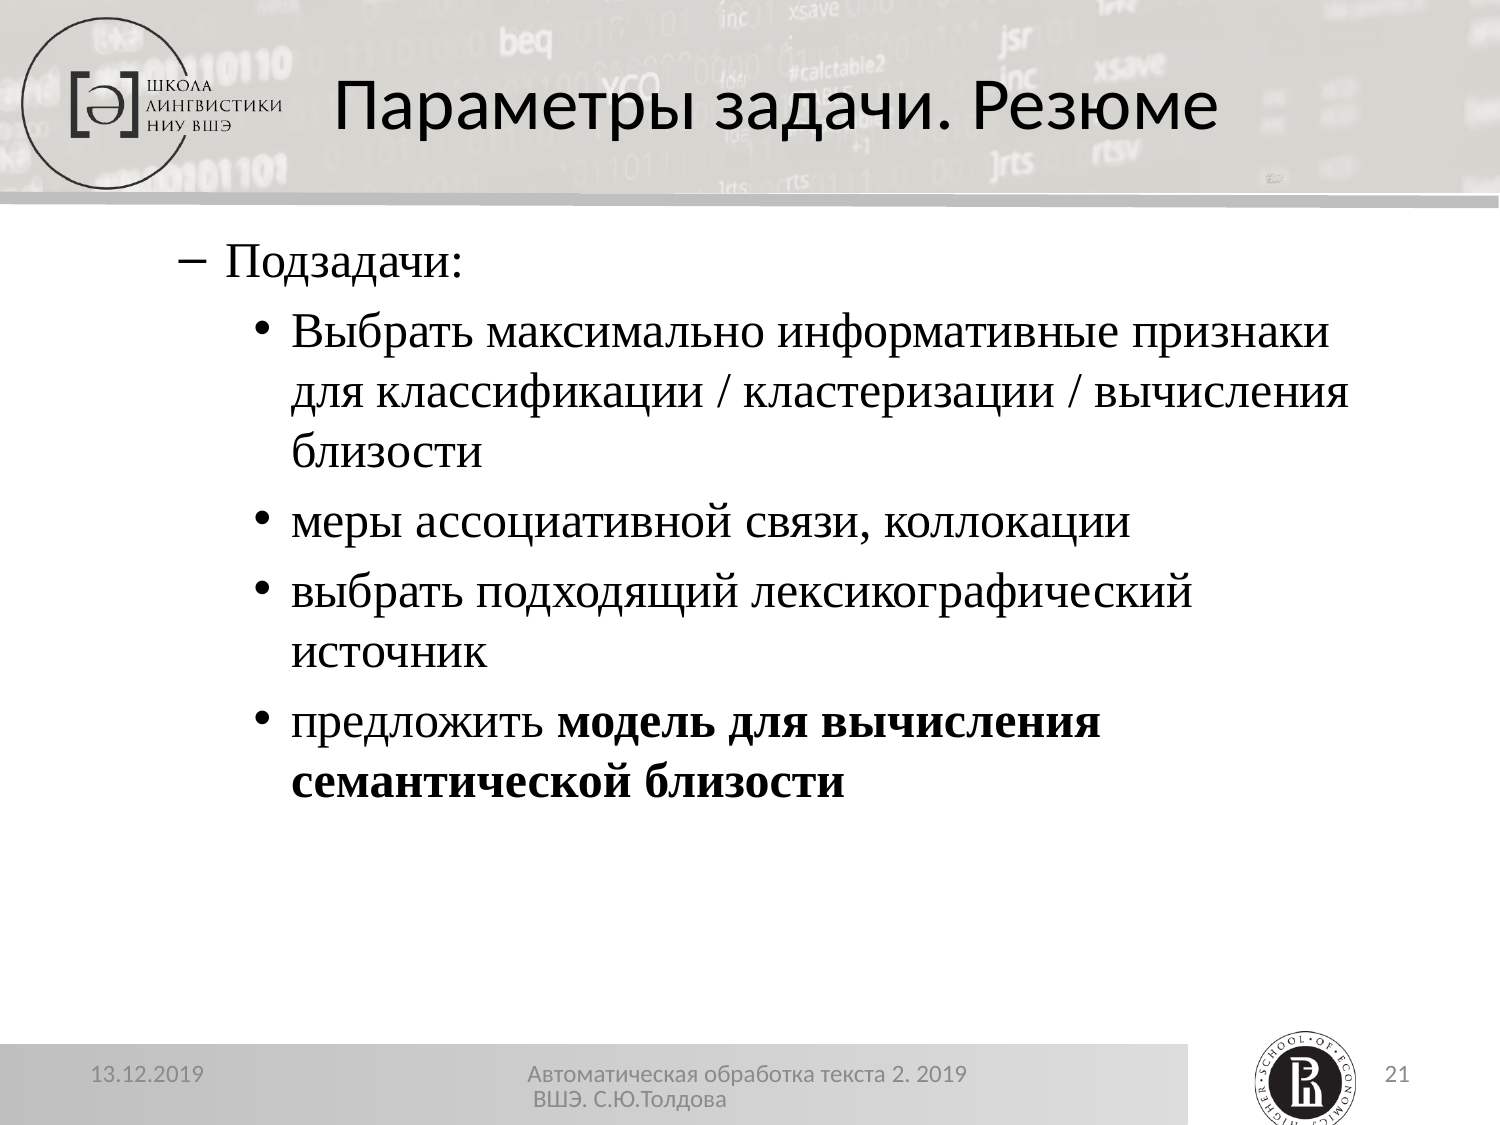

Параметры задачи. Резюме
Подзадачи:
Выбрать максимально информативные признаки для классификации / кластеризации / вычисления близости
меры ассоциативной связи, коллокации
выбрать подходящий лексикографический источник
предложить модель для вычисления семантической близости

13.12.2019
Автоматическая обработка текста 2. 2019 ВШЭ. С.Ю.Толдова
21